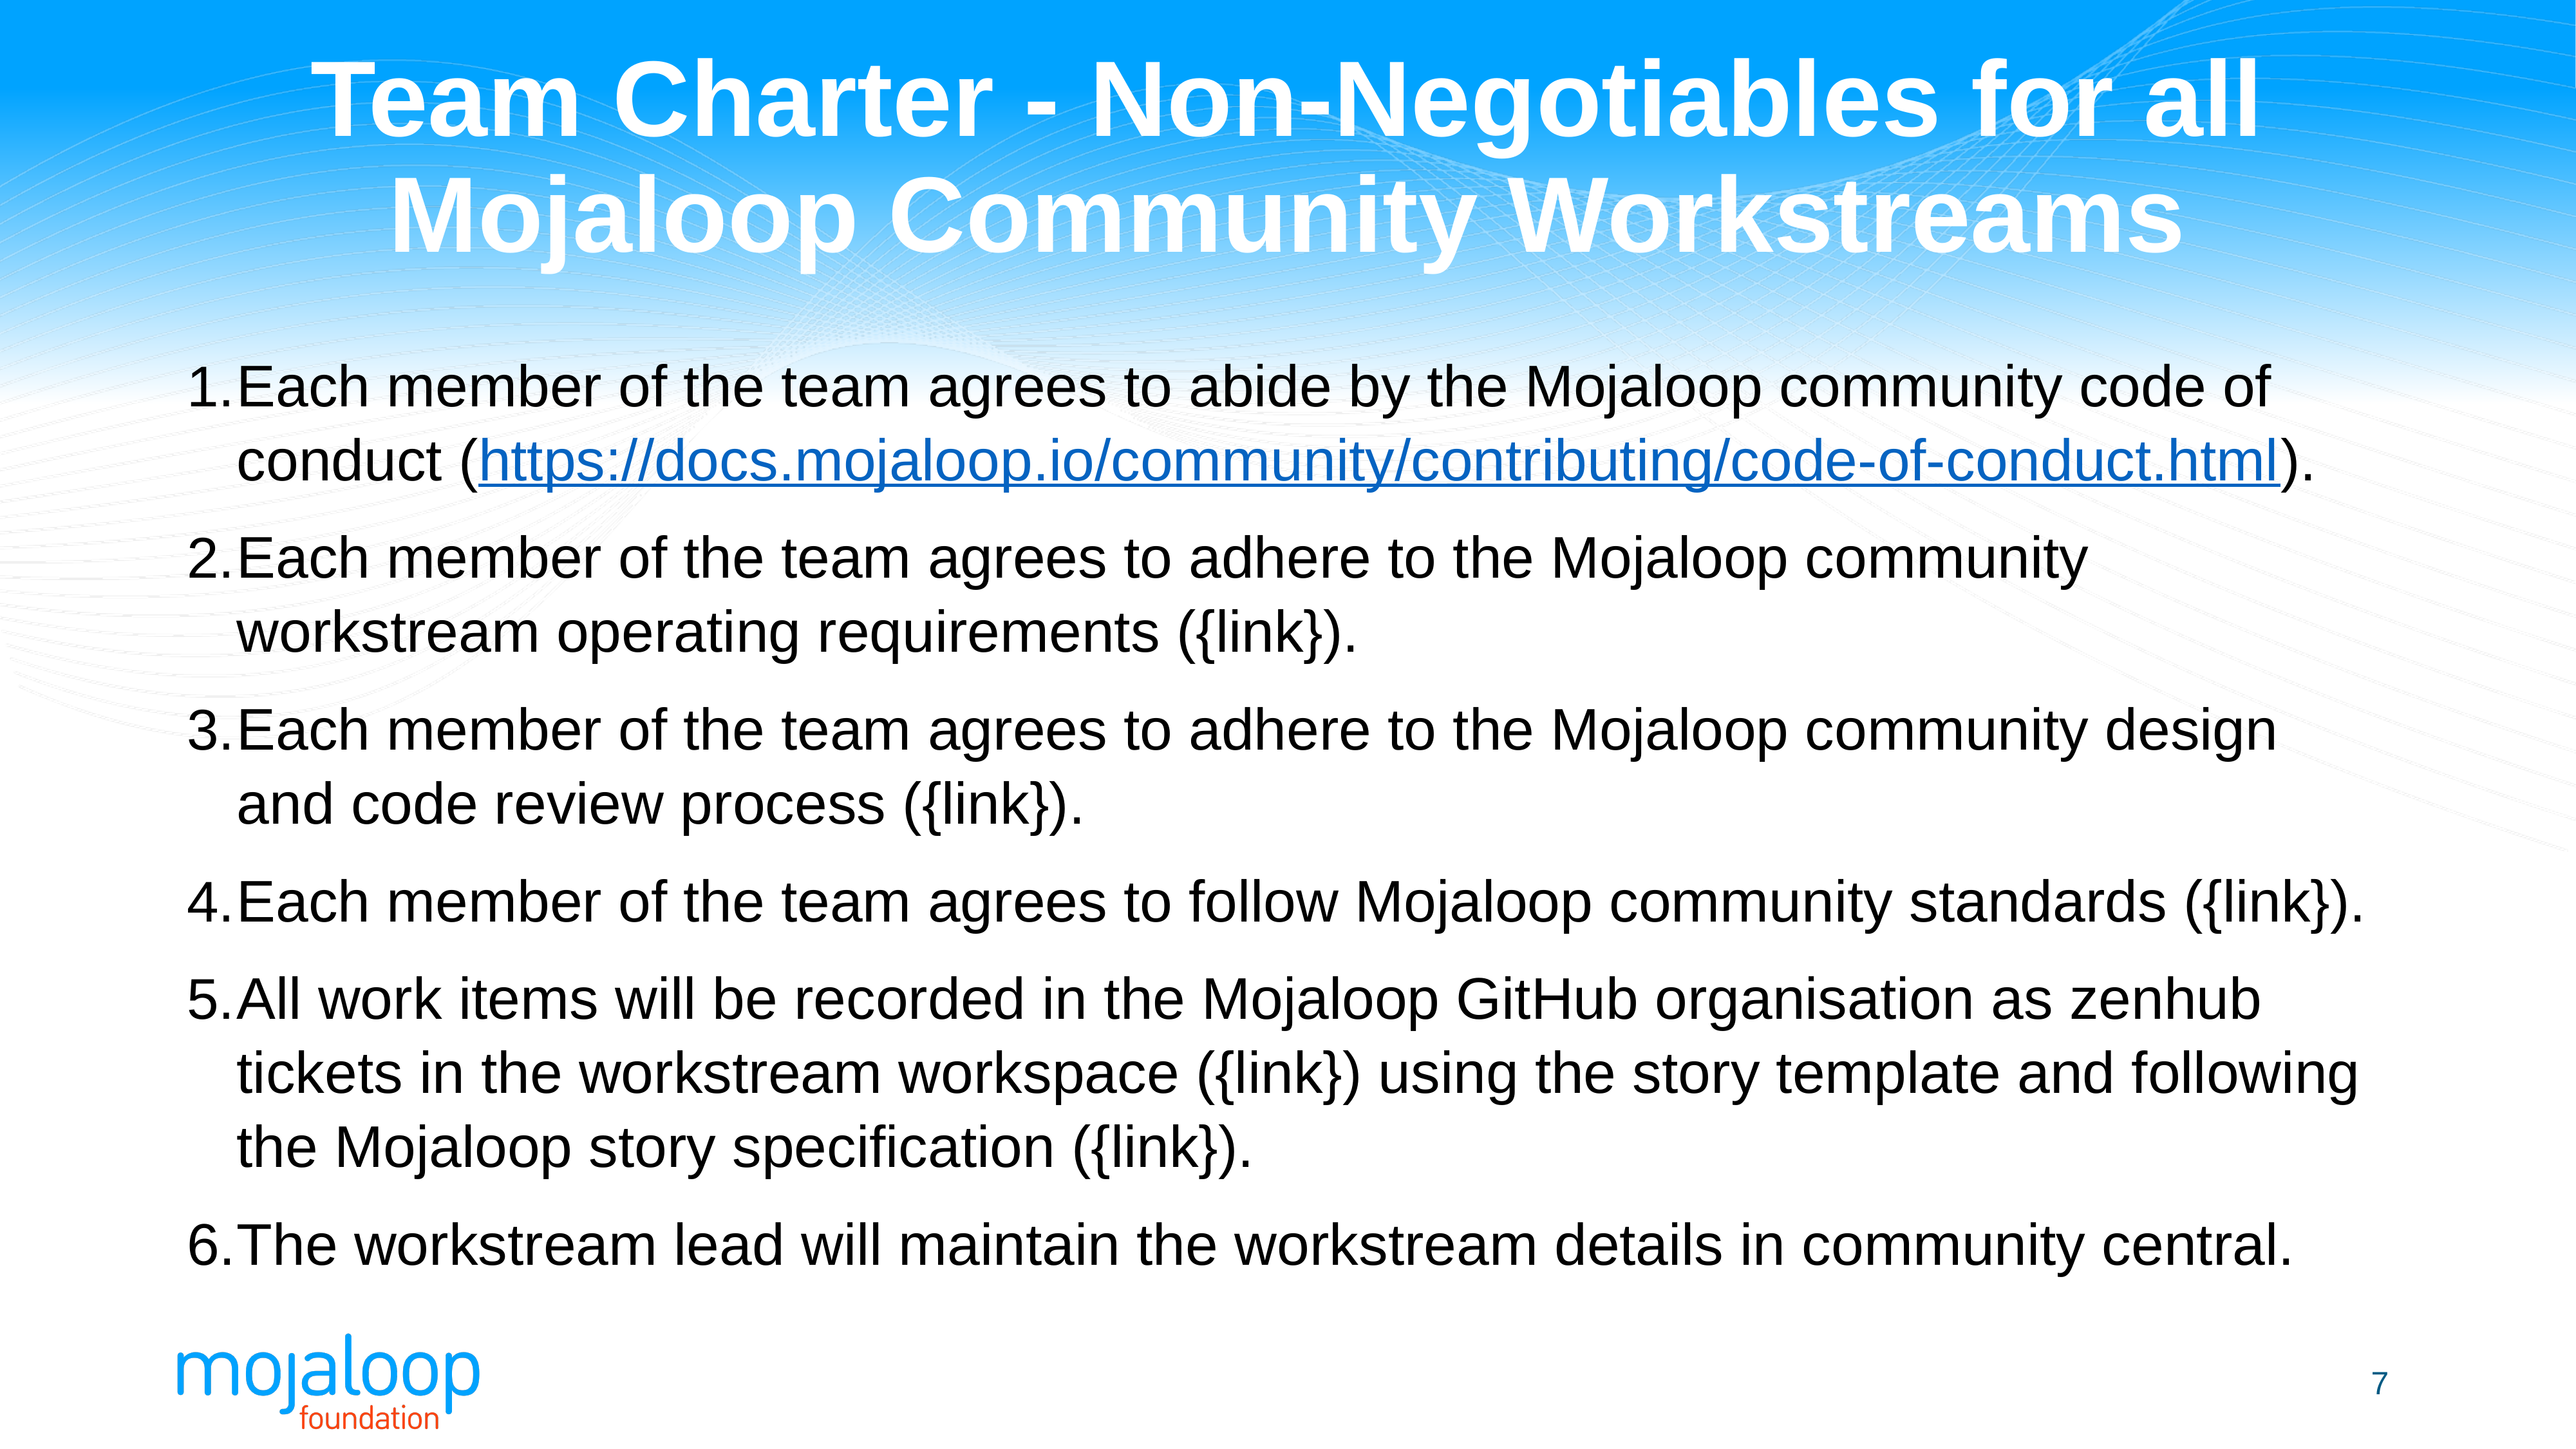

# Team Charter - Non-Negotiables for all Mojaloop Community Workstreams
Each member of the team agrees to abide by the Mojaloop community code of conduct (https://docs.mojaloop.io/community/contributing/code-of-conduct.html).
Each member of the team agrees to adhere to the Mojaloop community workstream operating requirements ({link}).
Each member of the team agrees to adhere to the Mojaloop community design and code review process ({link}).
Each member of the team agrees to follow Mojaloop community standards ({link}).
All work items will be recorded in the Mojaloop GitHub organisation as zenhub tickets in the workstream workspace ({link}) using the story template and following the Mojaloop story specification ({link}).
The workstream lead will maintain the workstream details in community central.
7